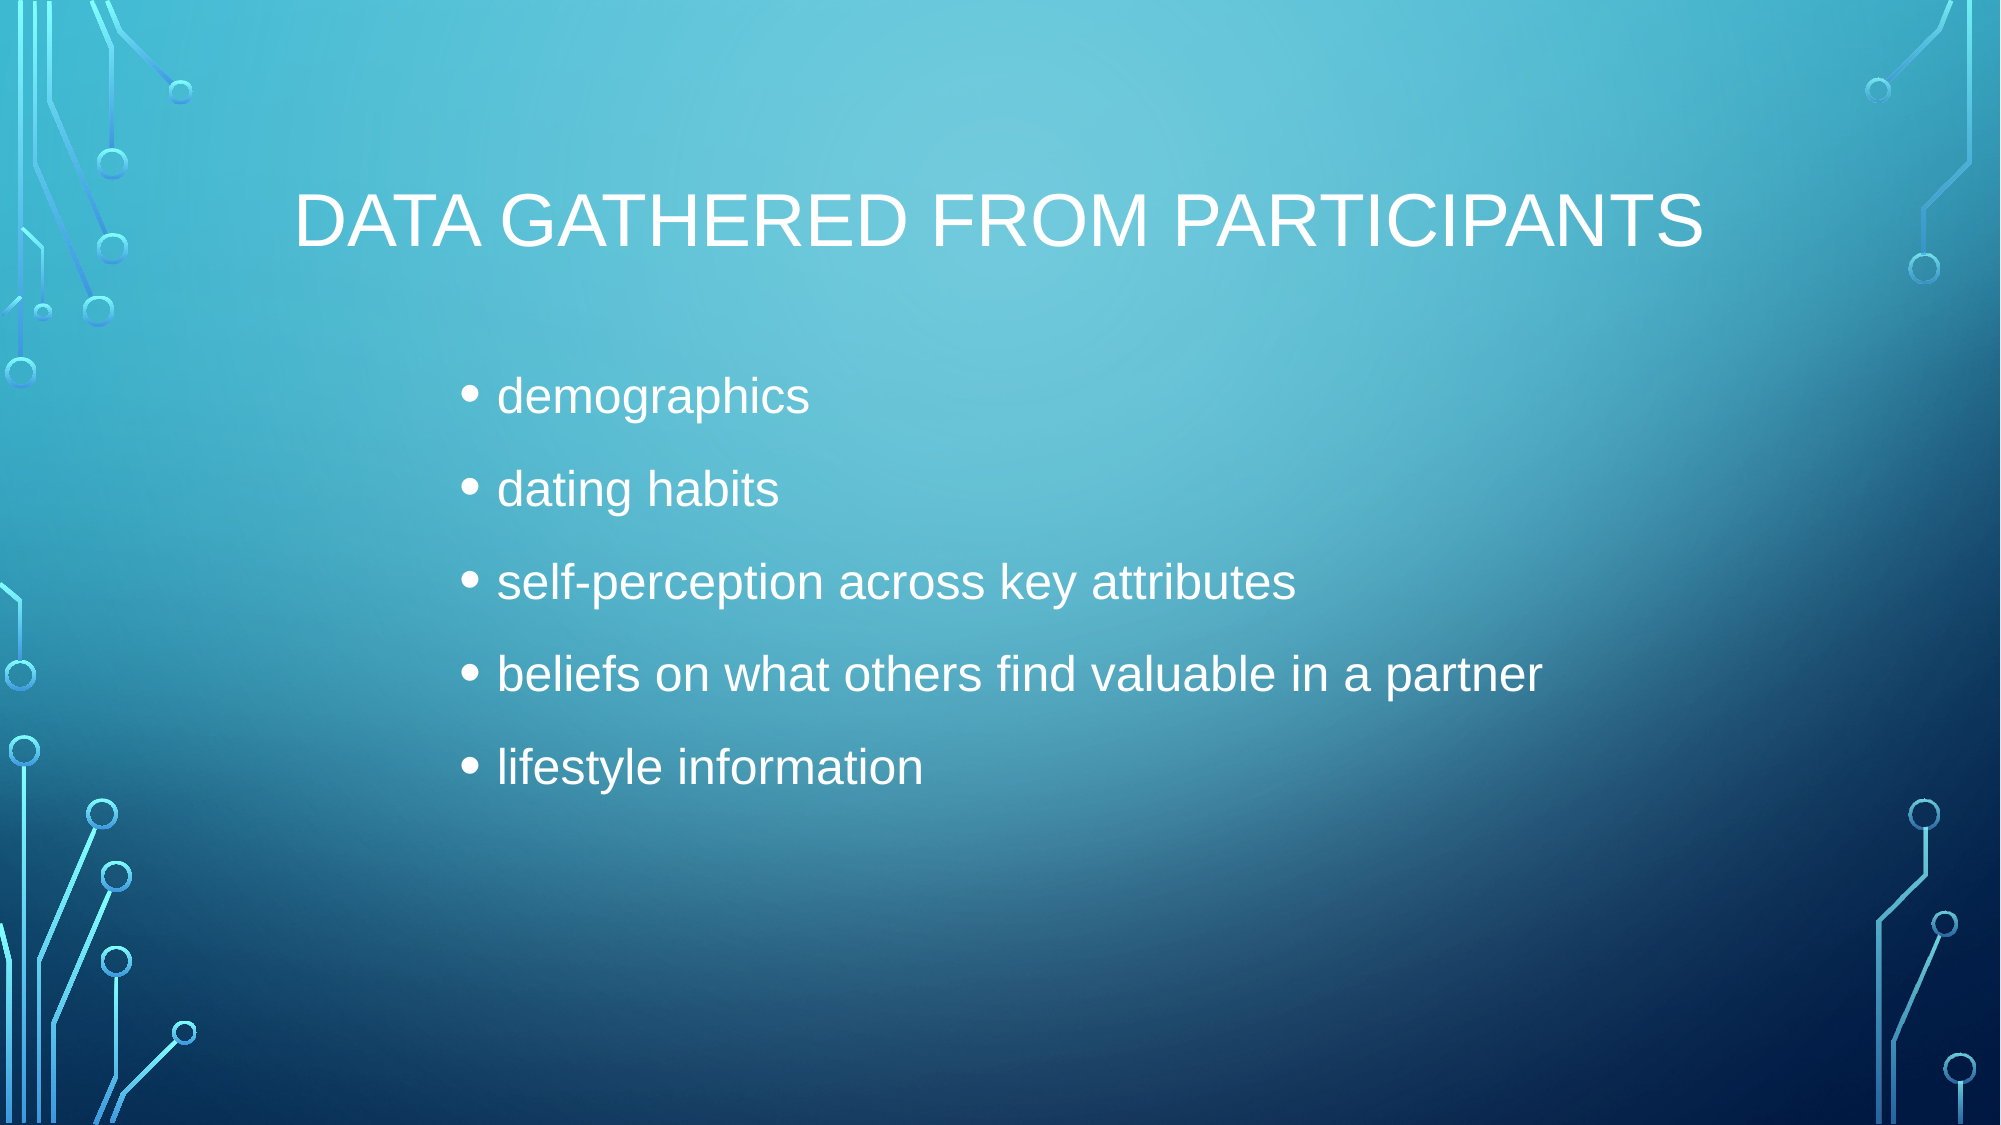

# data gathered from participants
demographics
dating habits
self-perception across key attributes
beliefs on what others find valuable in a partner
lifestyle information